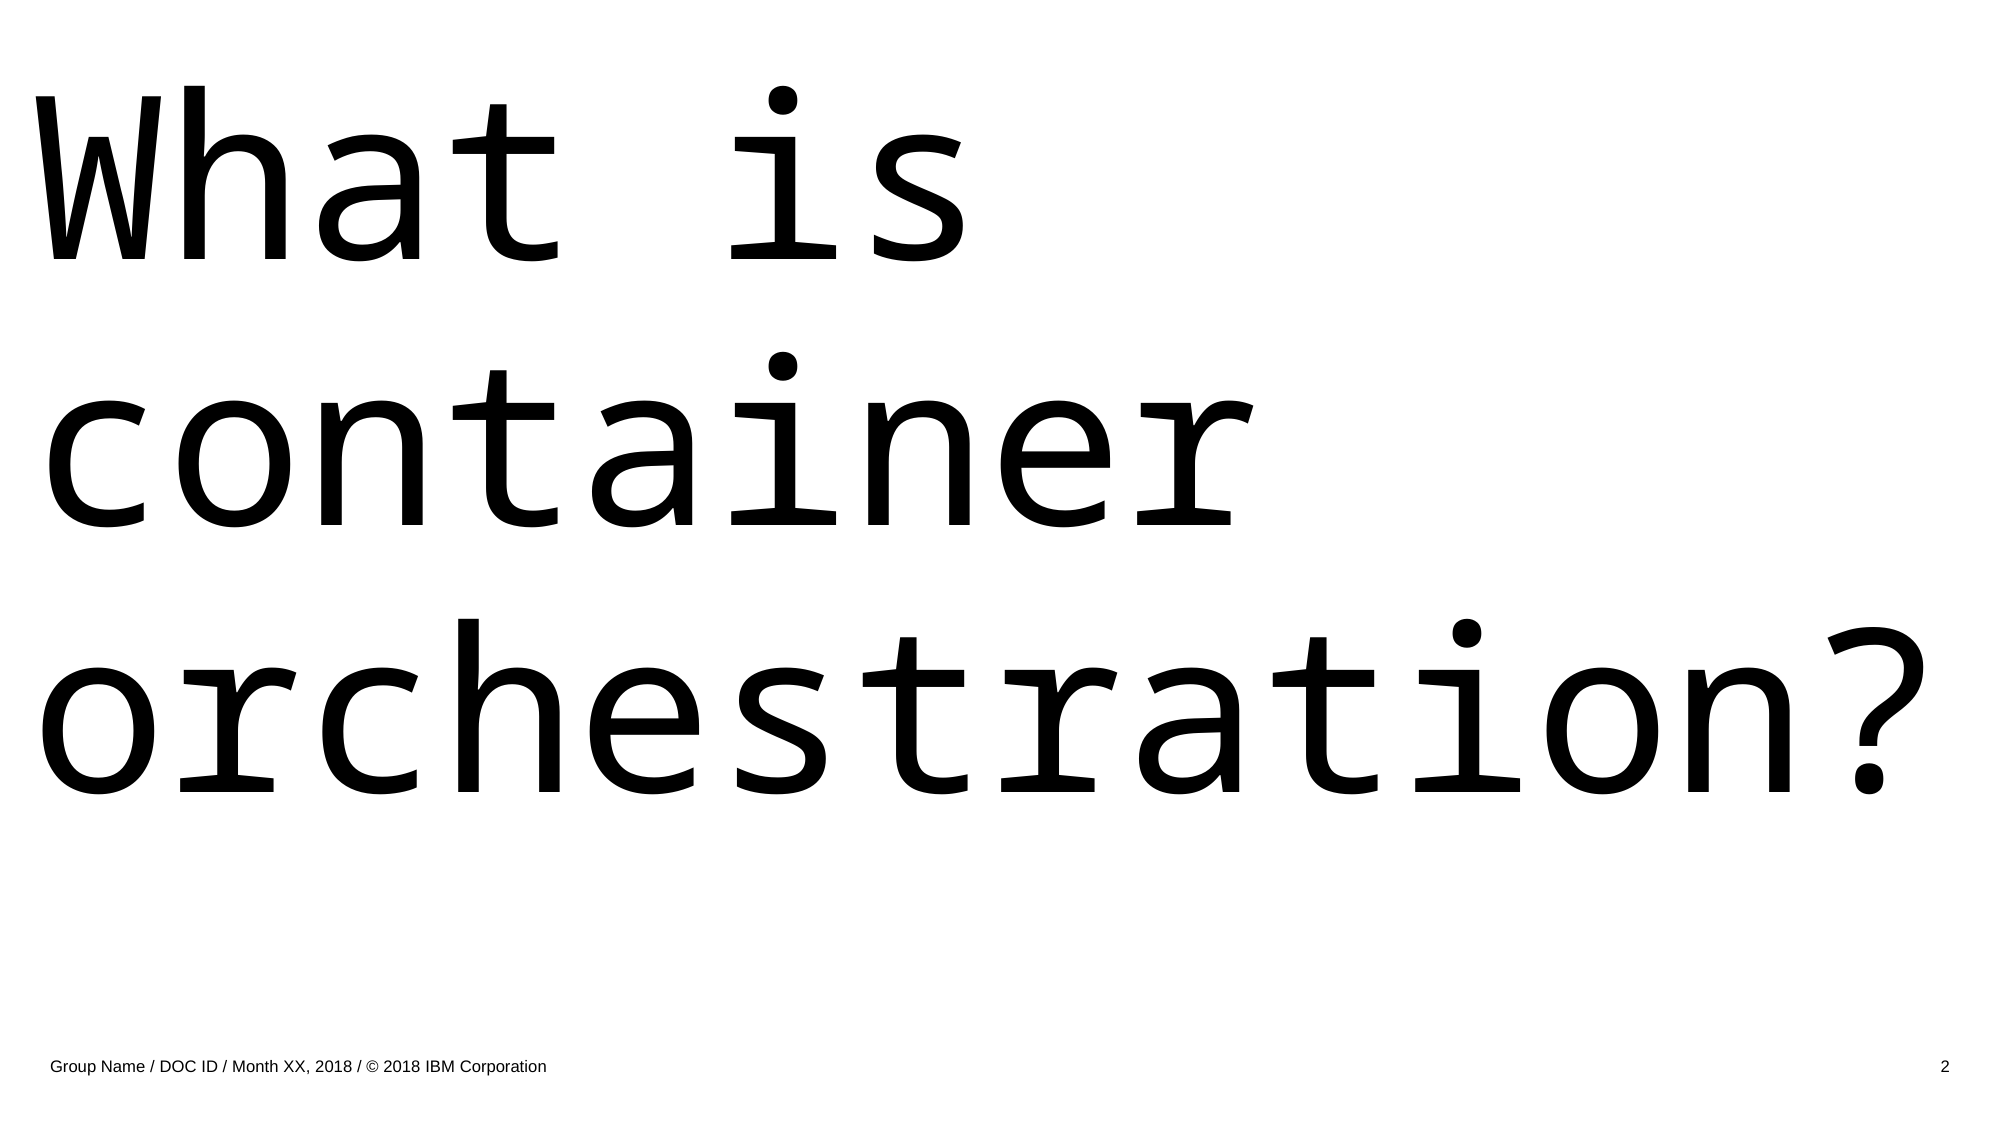

# What is container orchestration?
Group Name / DOC ID / Month XX, 2018 / © 2018 IBM Corporation
2